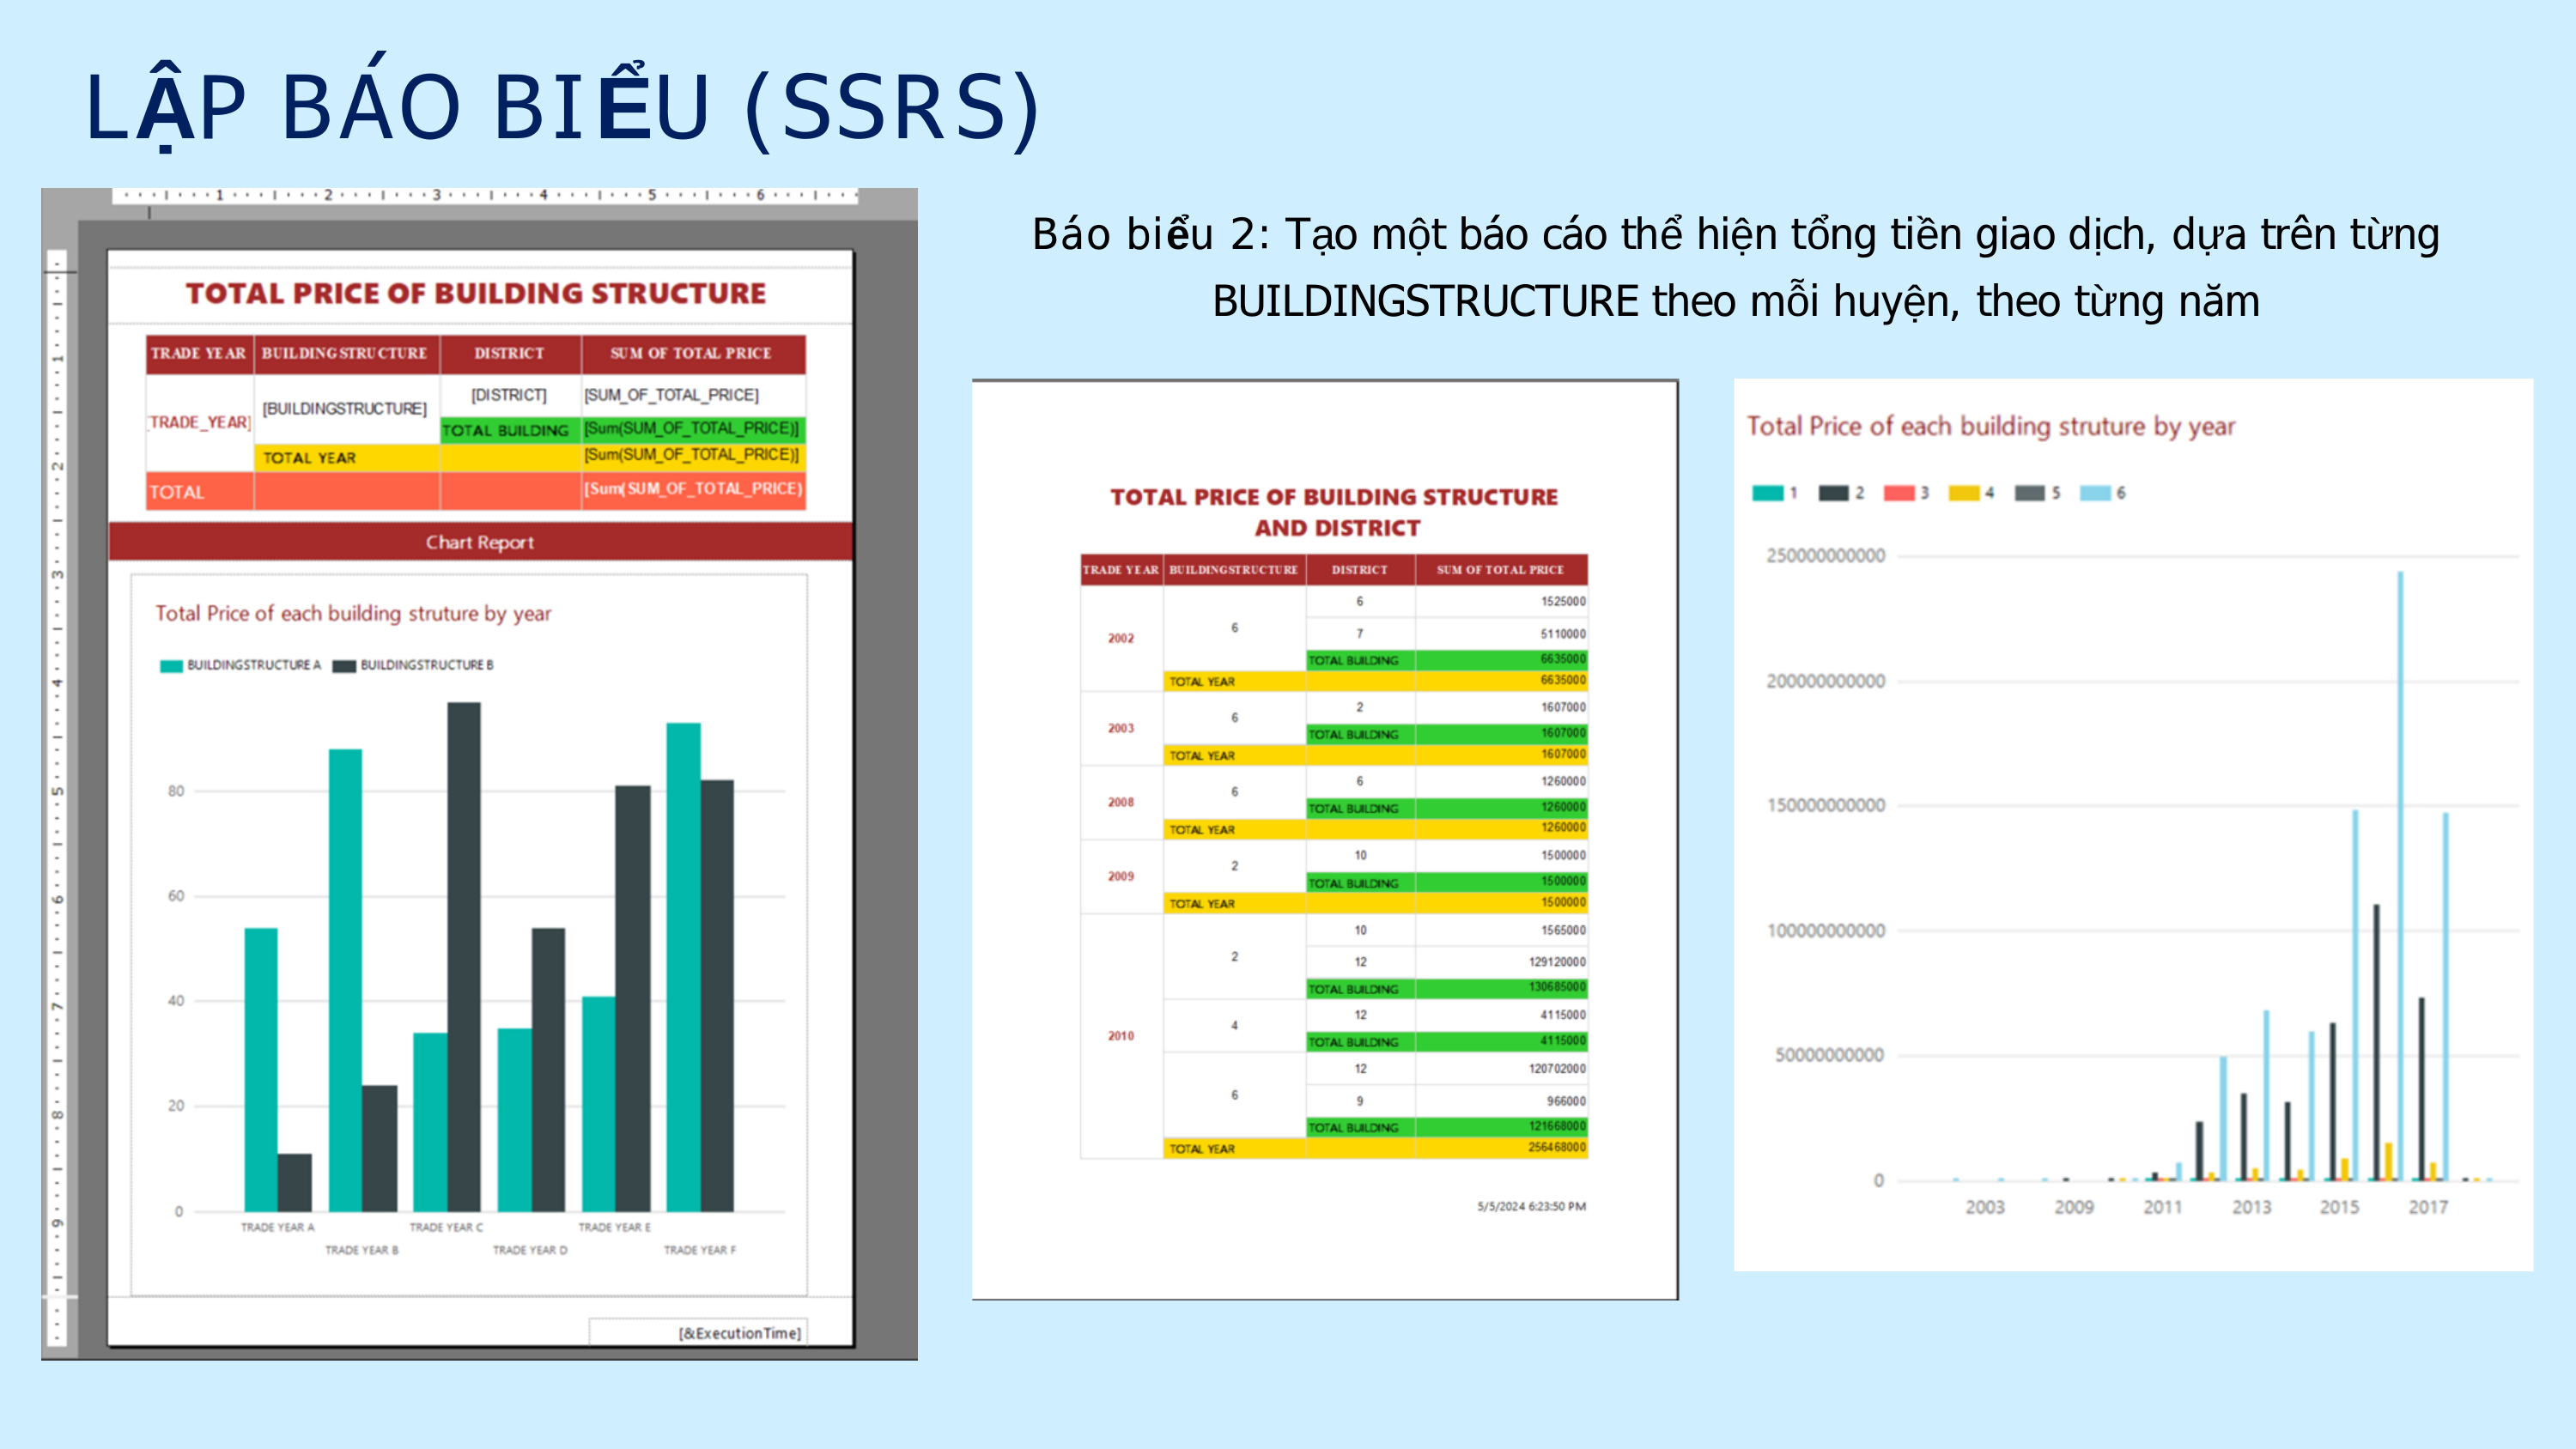

LẬP BÁO BIỂU (SSRS)

Báo biểu 2: Tạo một báo cáo thể hiện tổng tiền giao dịch, dựa trên từng BUILDINGSTRUCTURE theo mỗi huyện, theo từng năm